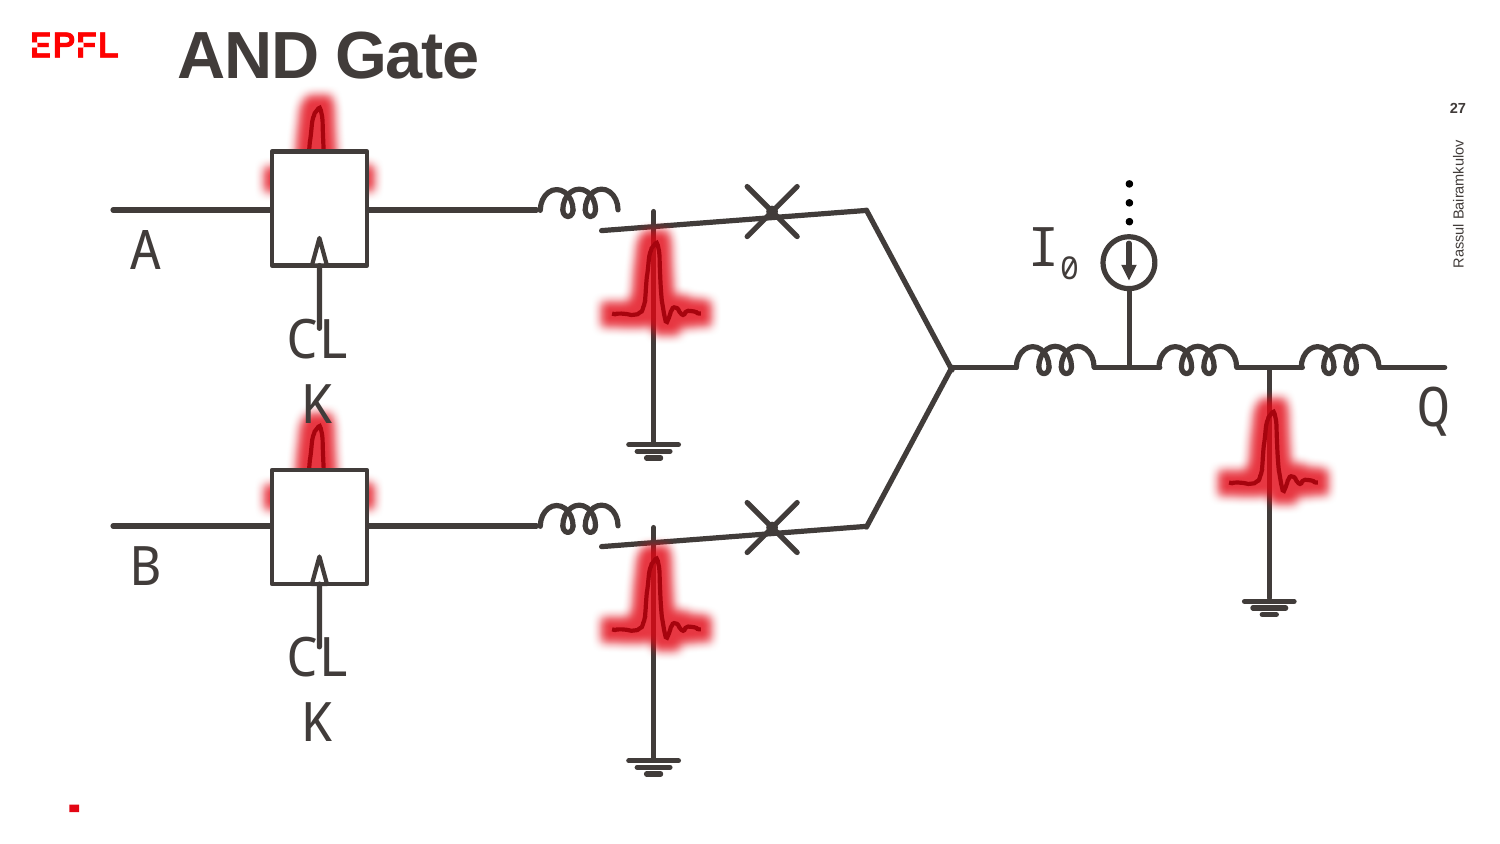

# AND Gate
27

A
I0

CLK

Q
Rassul Bairamkulov

B

CLK